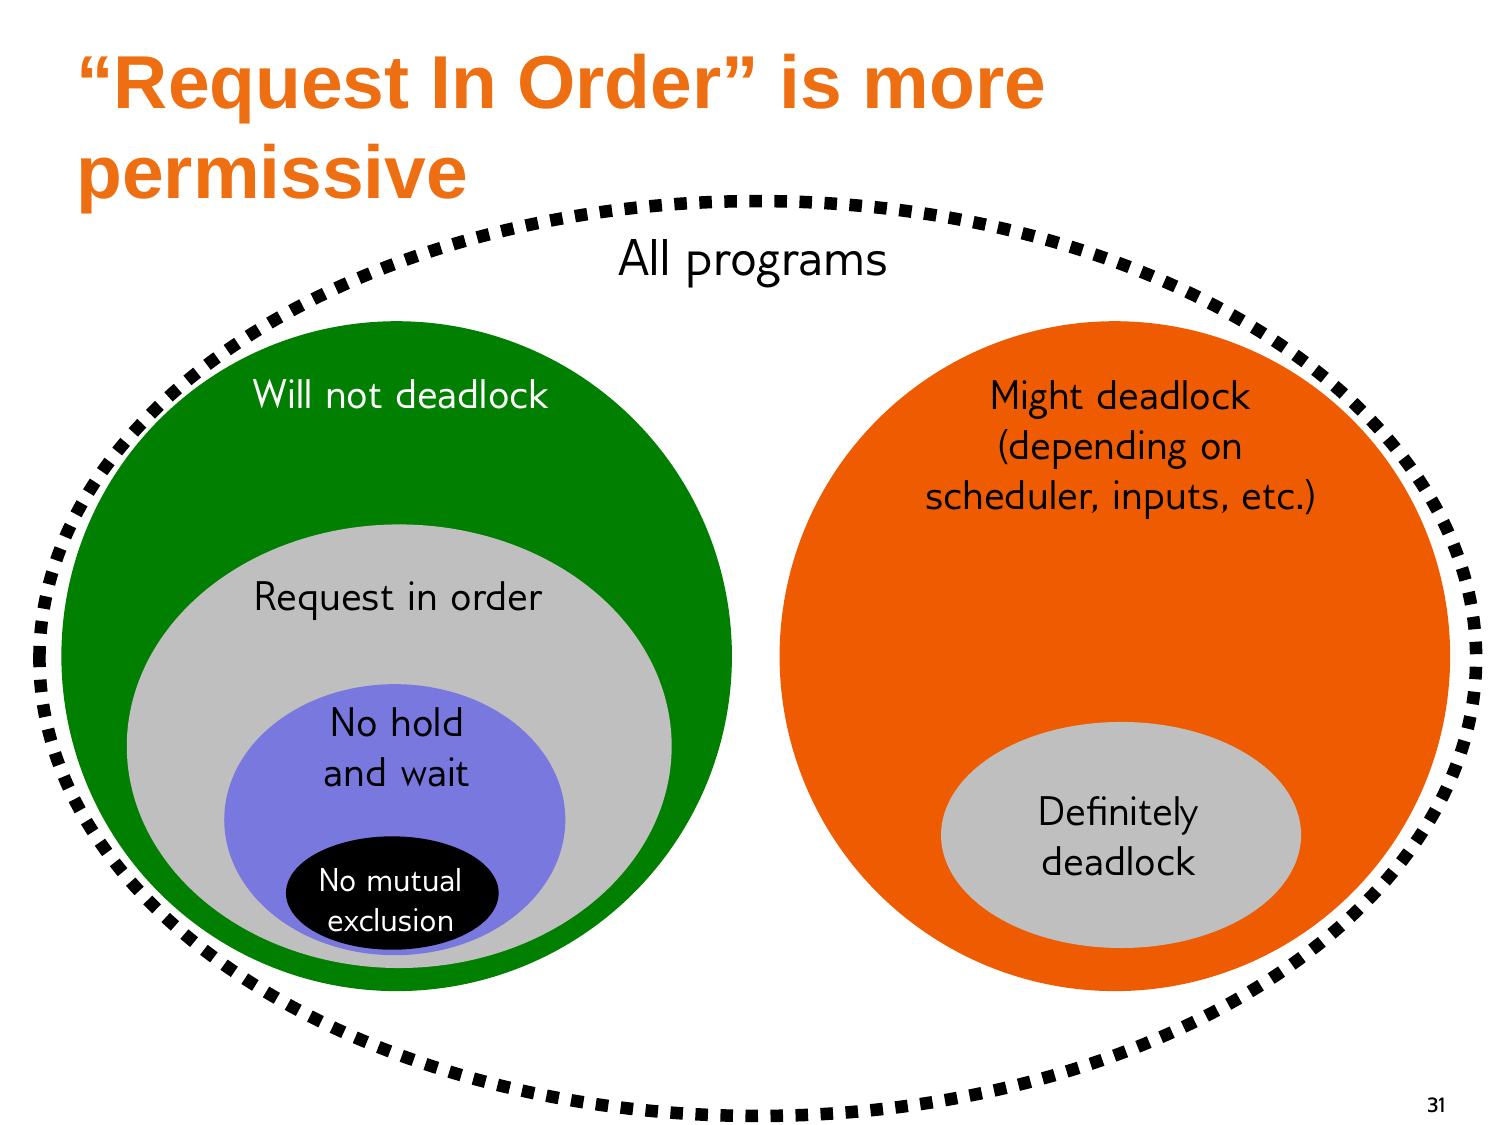

# “Request In Order” is more permissive

All programs

Will not deadlock
Might deadlock
(depending on
scheduler, inputs, etc.)

Request in order

No hold
and wait

Definitely
deadlock

No mutual exclusion